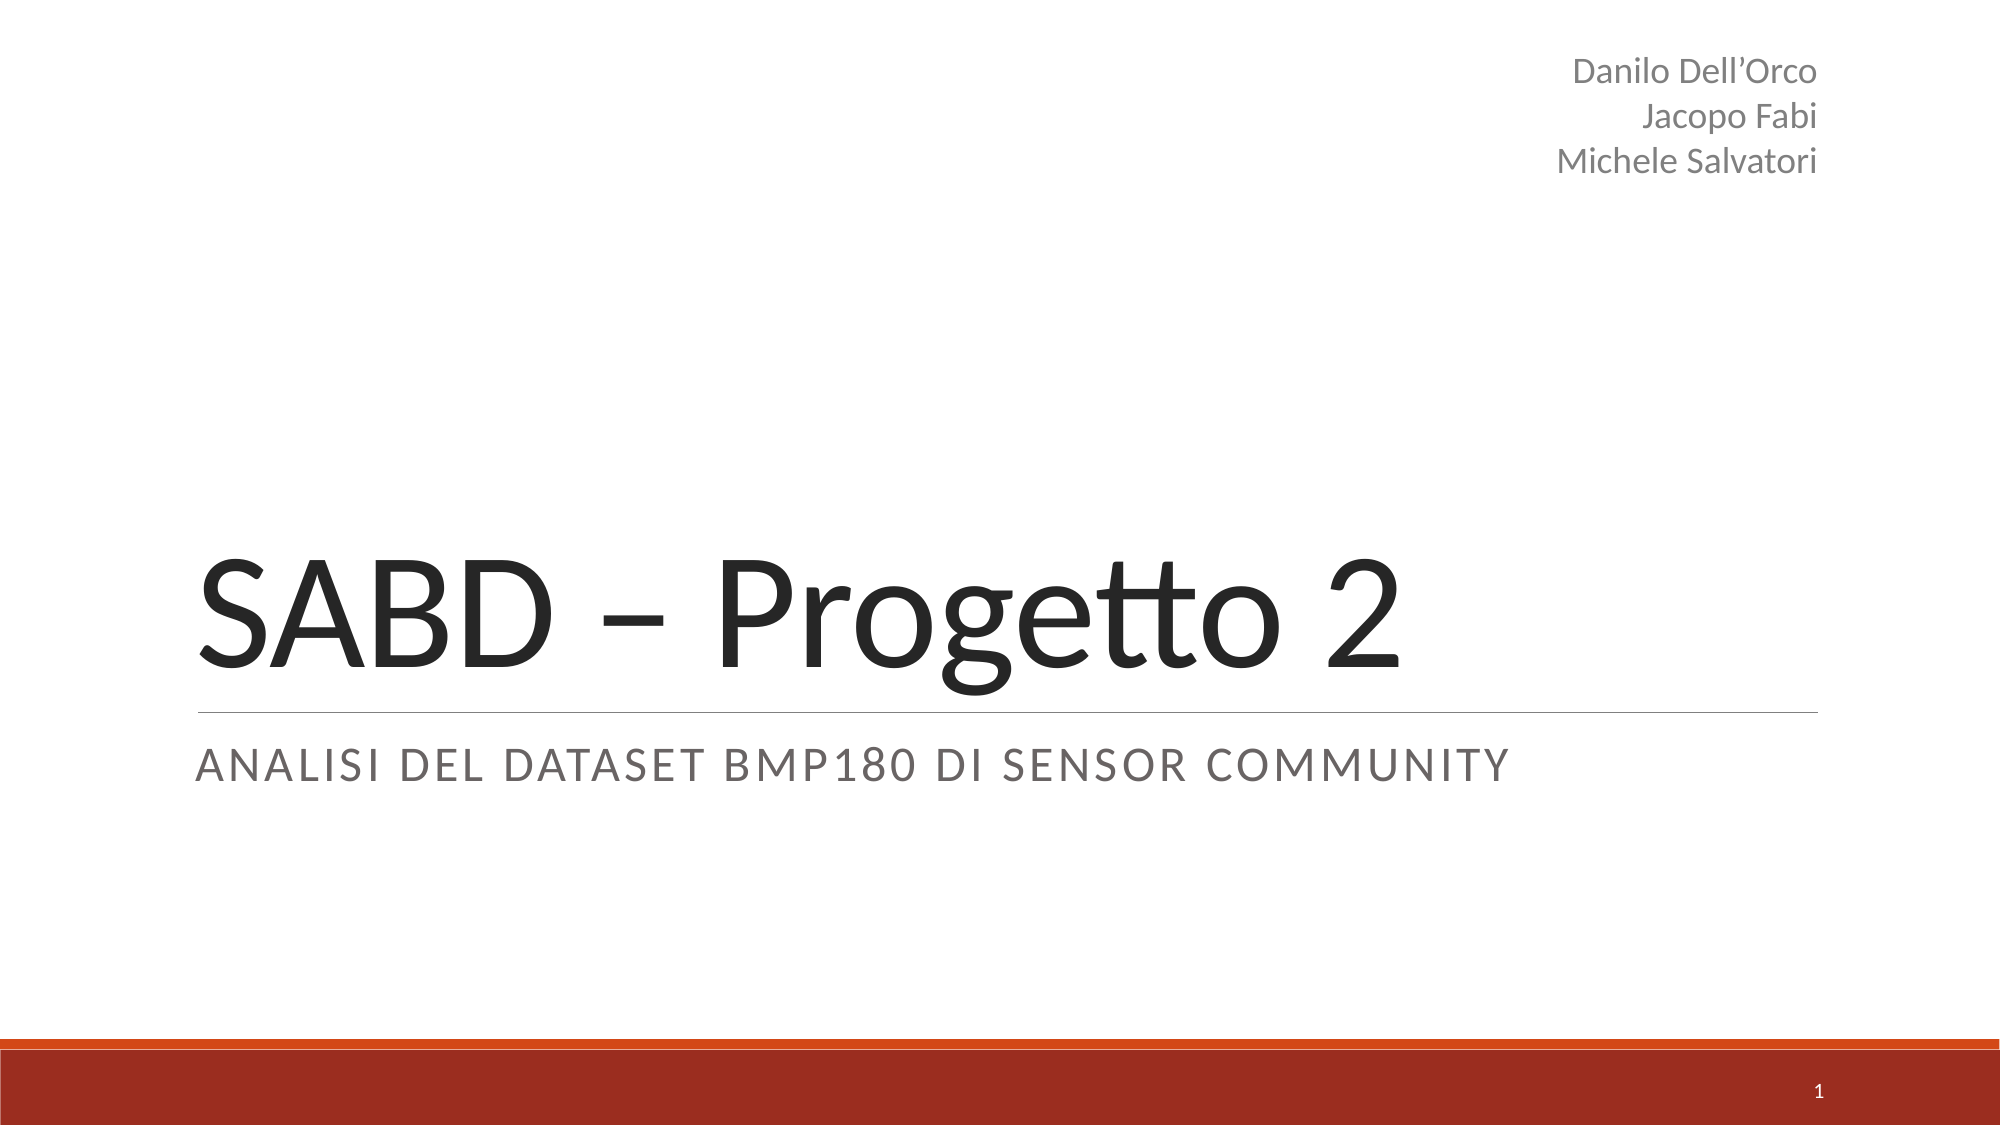

Danilo Dell’Orco
Jacopo Fabi
Michele Salvatori

# SABD – Progetto 2
ANalisi Del dataset BMP180 di sensor community
1